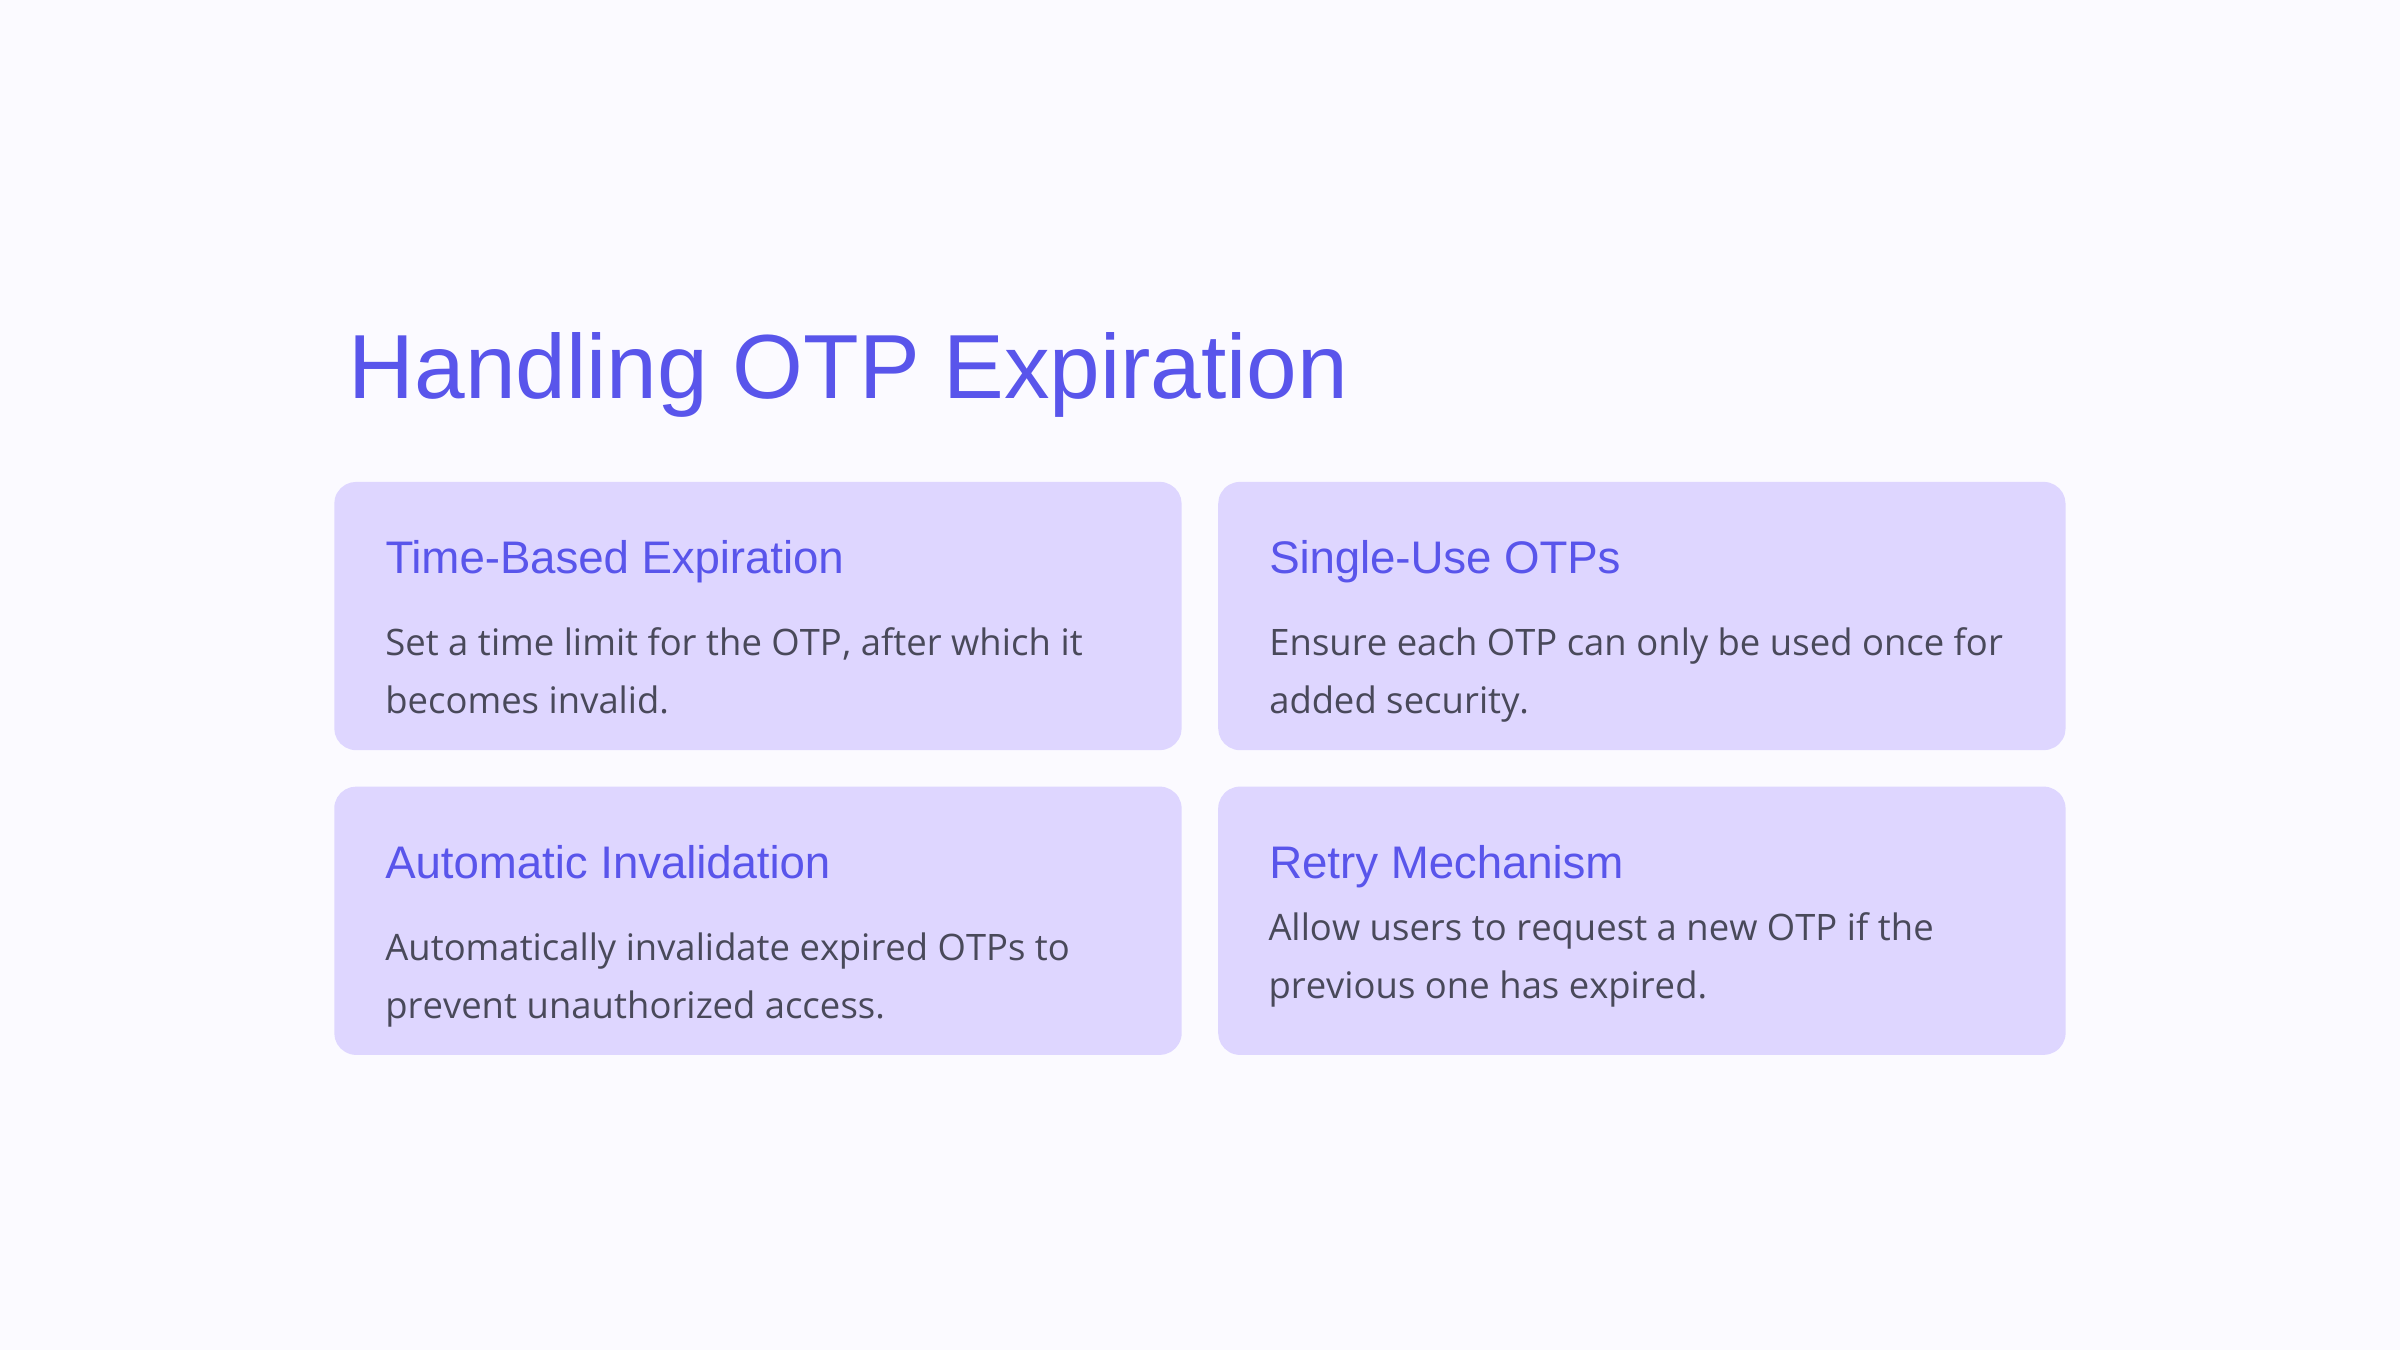

Handling OTP Expiration

Time-Based Expiration
Single-Use OTPs
Set a time limit for the OTP, after which it becomes invalid.
Ensure each OTP can only be used once for added security.

Automatic Invalidation
Retry Mechanism
Allow users to request a new OTP if the previous one has expired.
Automatically invalidate expired OTPs to prevent unauthorized access.